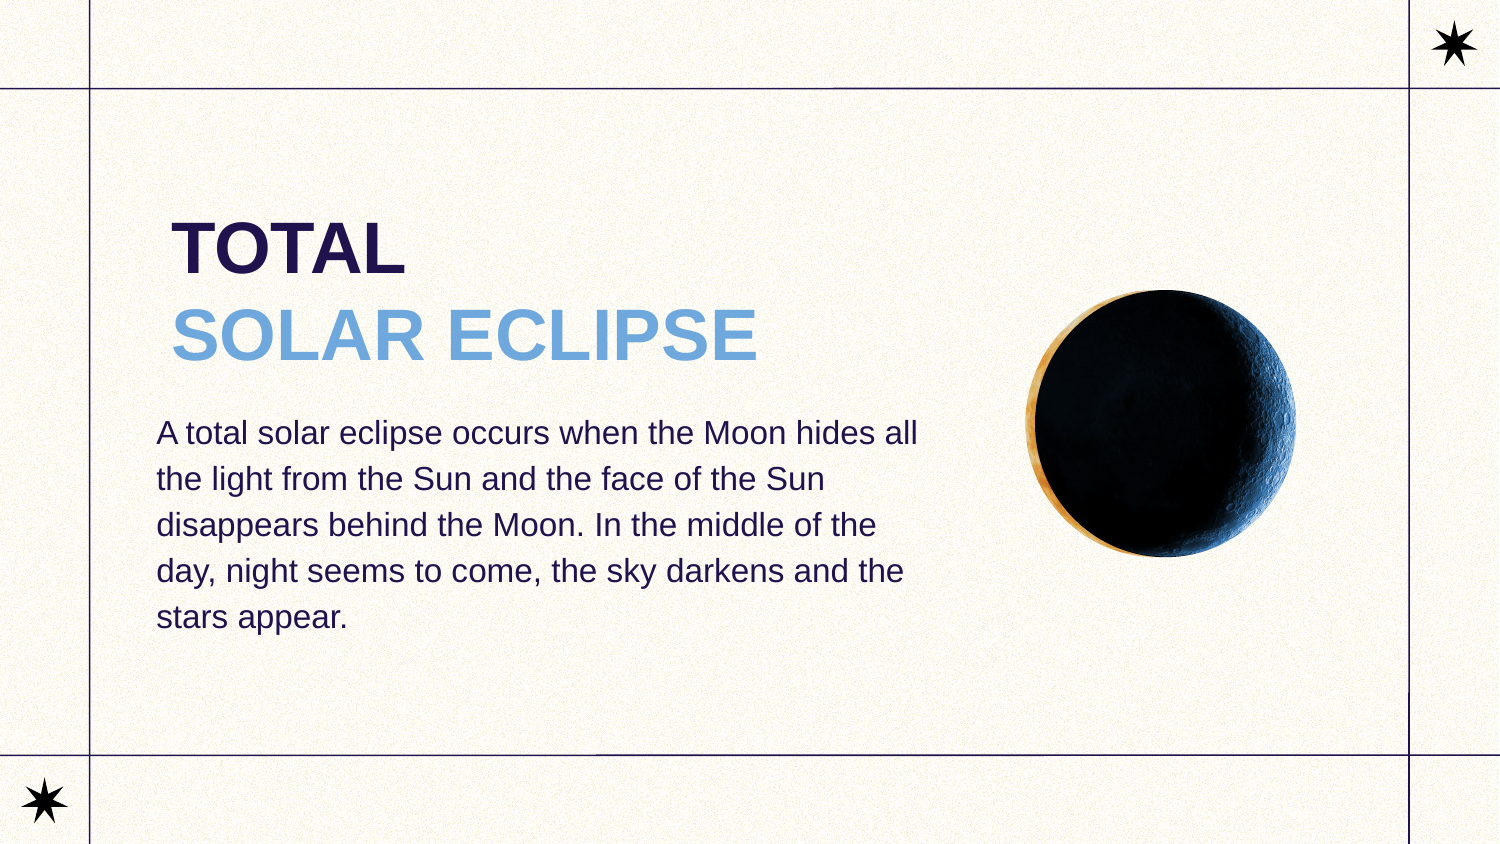

# TOTAL
SOLAR ECLIPSE

A total solar eclipse occurs when the Moon hides all the light from the Sun and the face of the Sun disappears behind the Moon. In the middle of the day, night seems to come, the sky darkens and the stars appear.